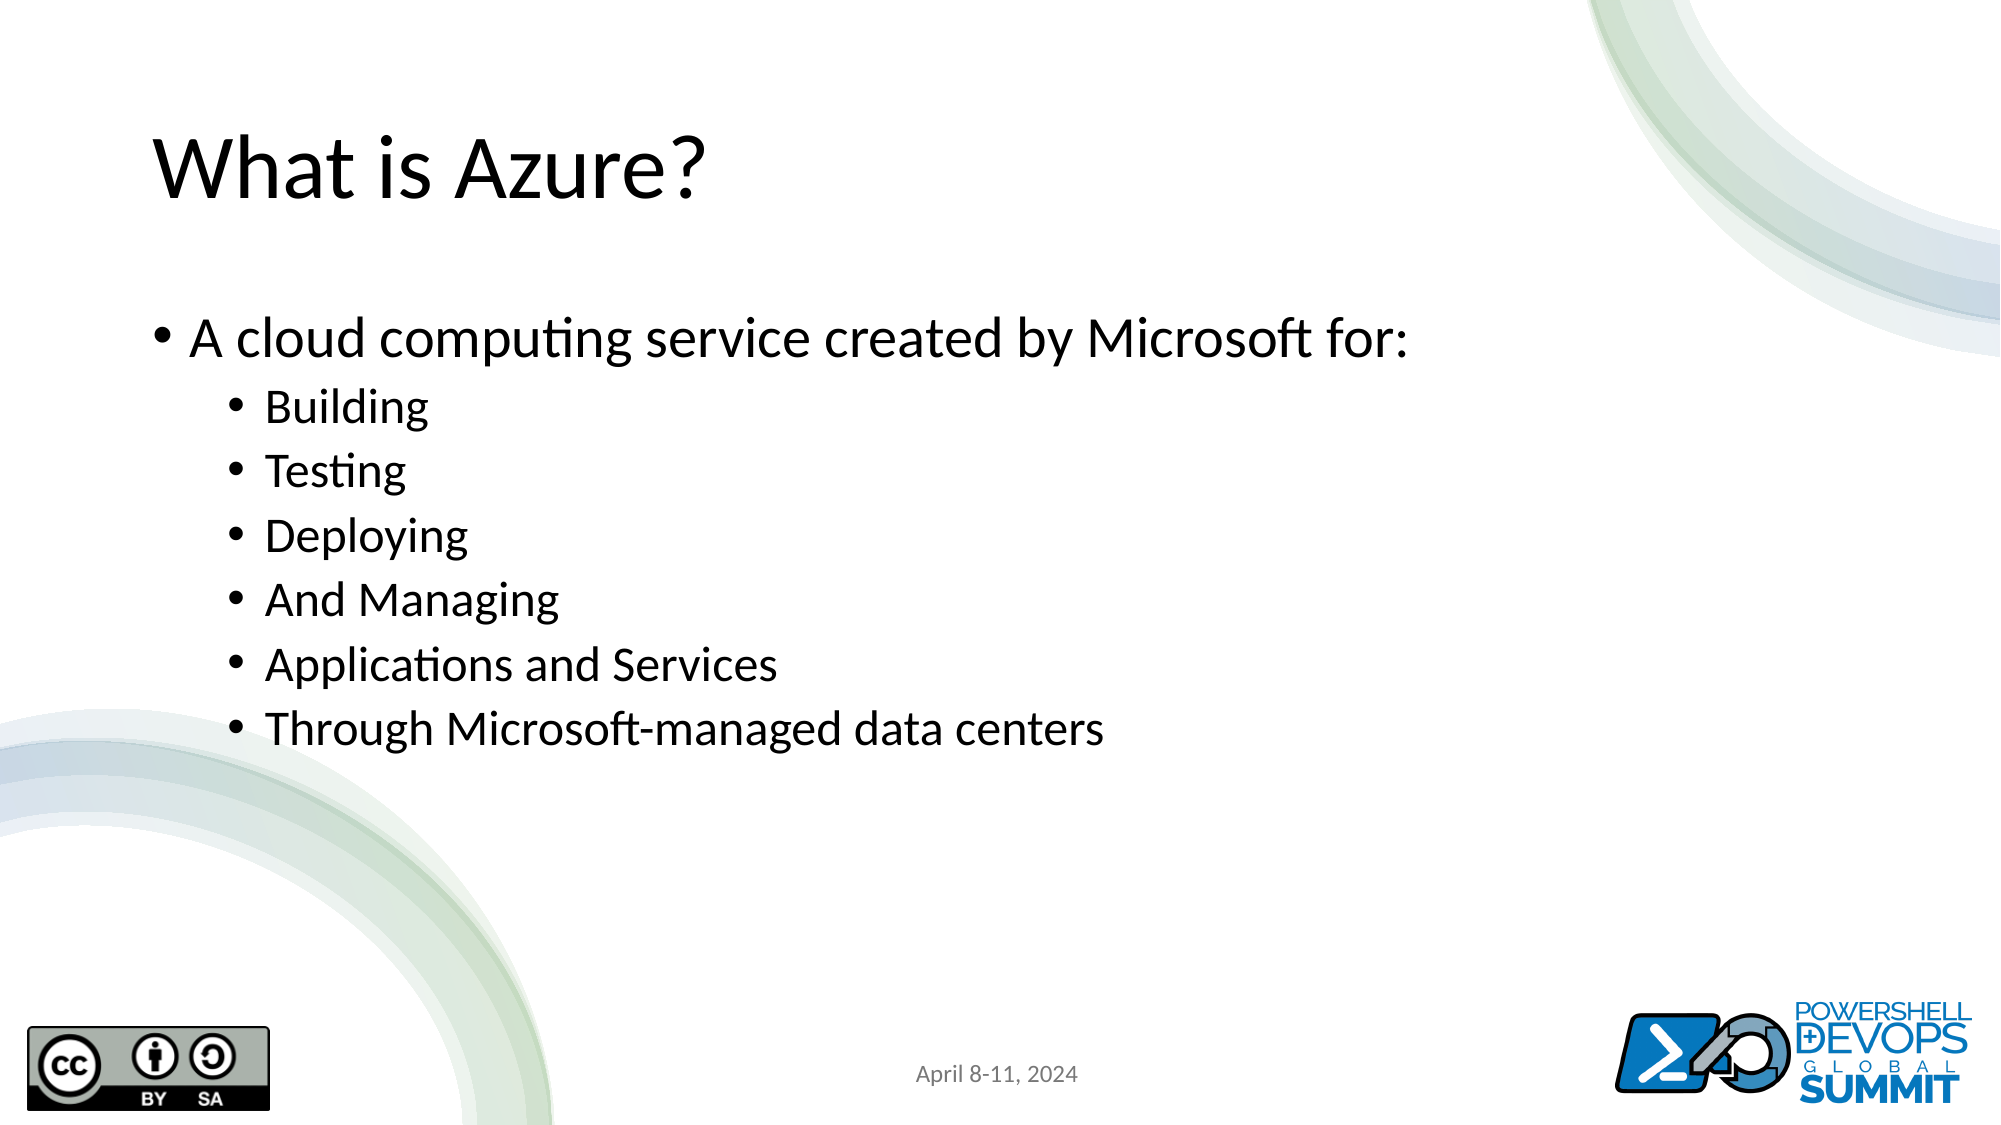

# What is Azure?
A cloud computing service created by Microsoft for:
Building
Testing
Deploying
And Managing
Applications and Services
Through Microsoft-managed data centers
April 8-11, 2024